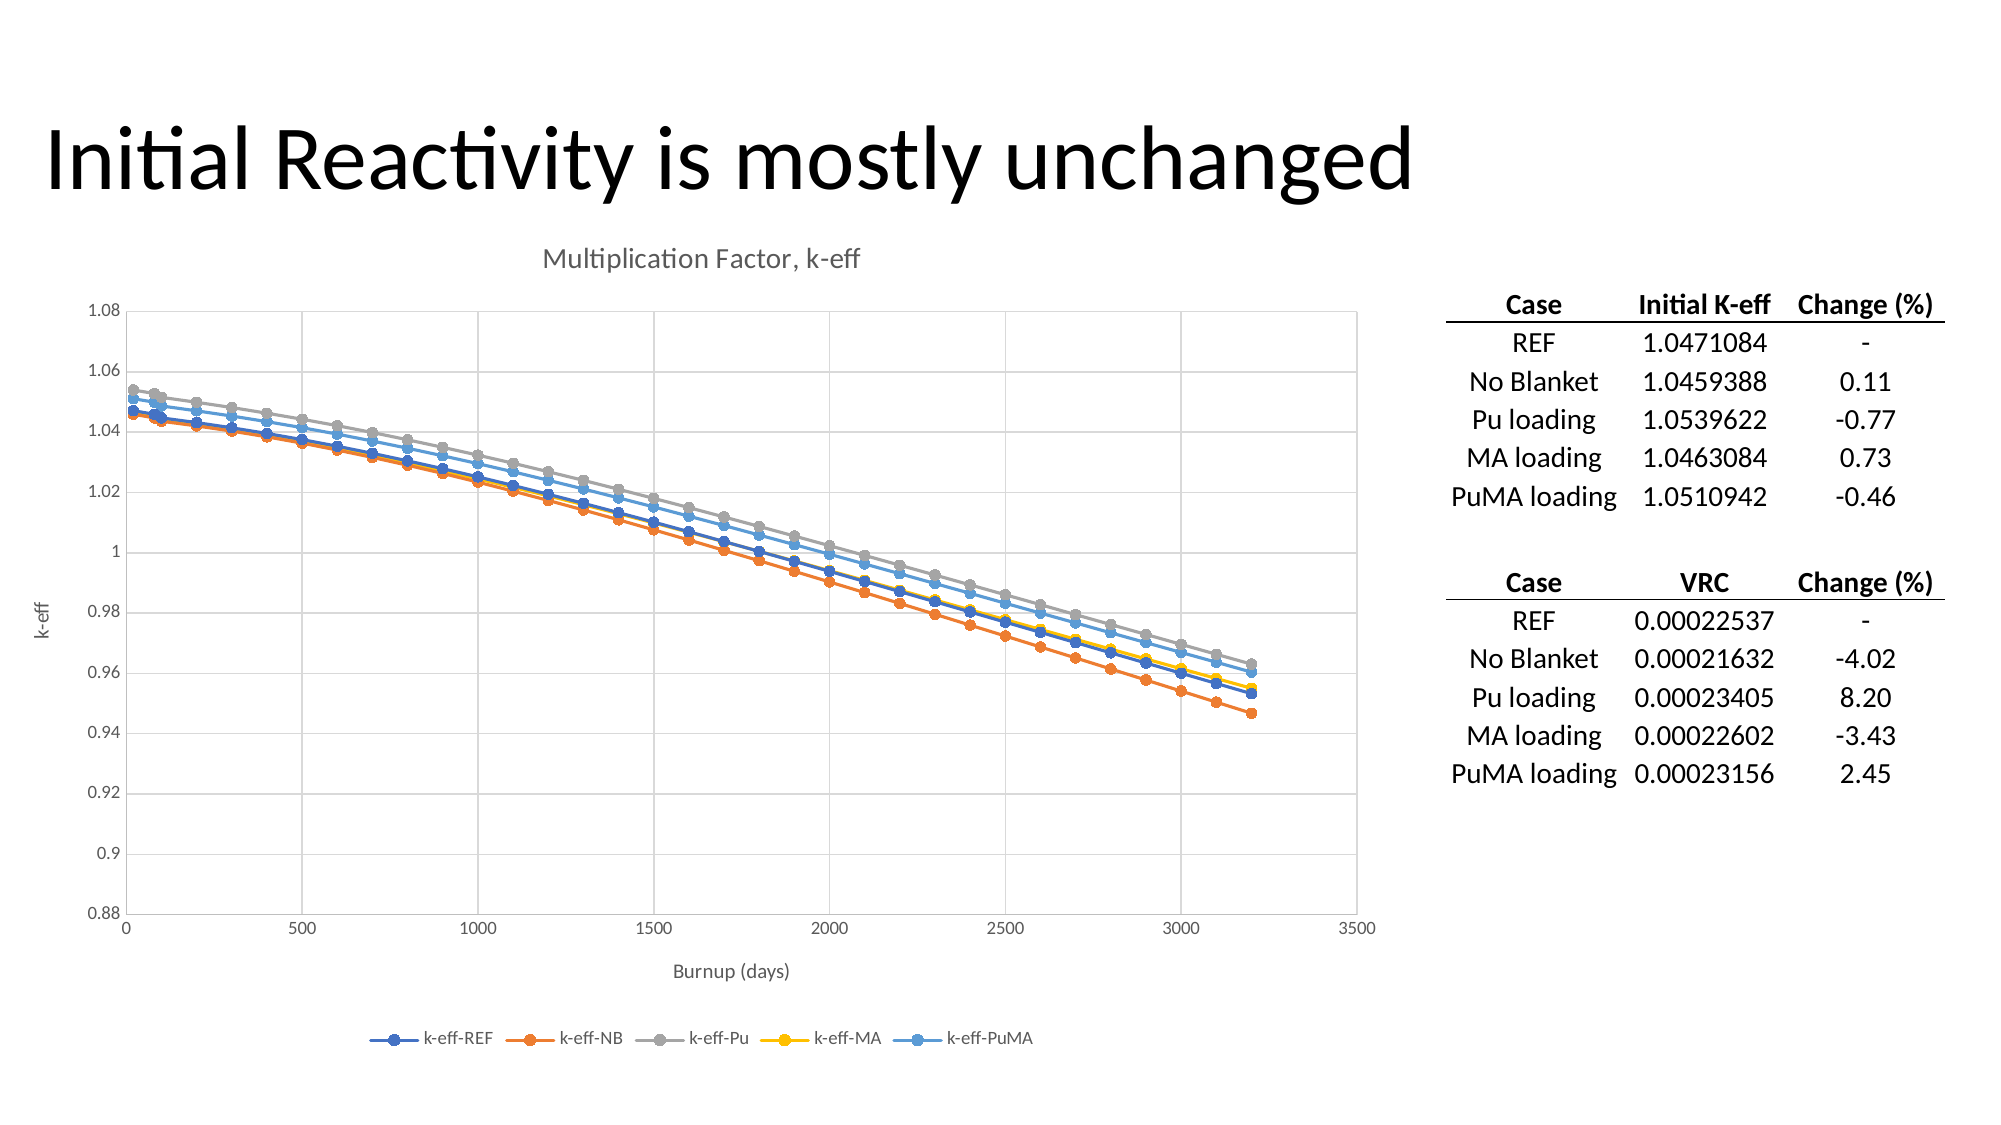

# Initial Reactivity is mostly unchanged

### Chart: Multiplication Factor, k-eff

| Category | k-eff-REF | k-eff-NB | k-eff-Pu | k-eff-MA | k-eff-PuMA |
|---|---|---|---|---|---|
| Case | Initial K-eff | Change (%) |
| --- | --- | --- |
| REF | 1.0471084 | - |
| No Blanket | 1.0459388 | 0.11 |
| Pu loading | 1.0539622 | -0.77 |
| MA loading | 1.0463084 | 0.73 |
| PuMA loading | 1.0510942 | -0.46 |
| Case | VRC | Change (%) |
| --- | --- | --- |
| REF | 0.00022537 | - |
| No Blanket | 0.00021632 | -4.02 |
| Pu loading | 0.00023405 | 8.20 |
| MA loading | 0.00022602 | -3.43 |
| PuMA loading | 0.00023156 | 2.45 |